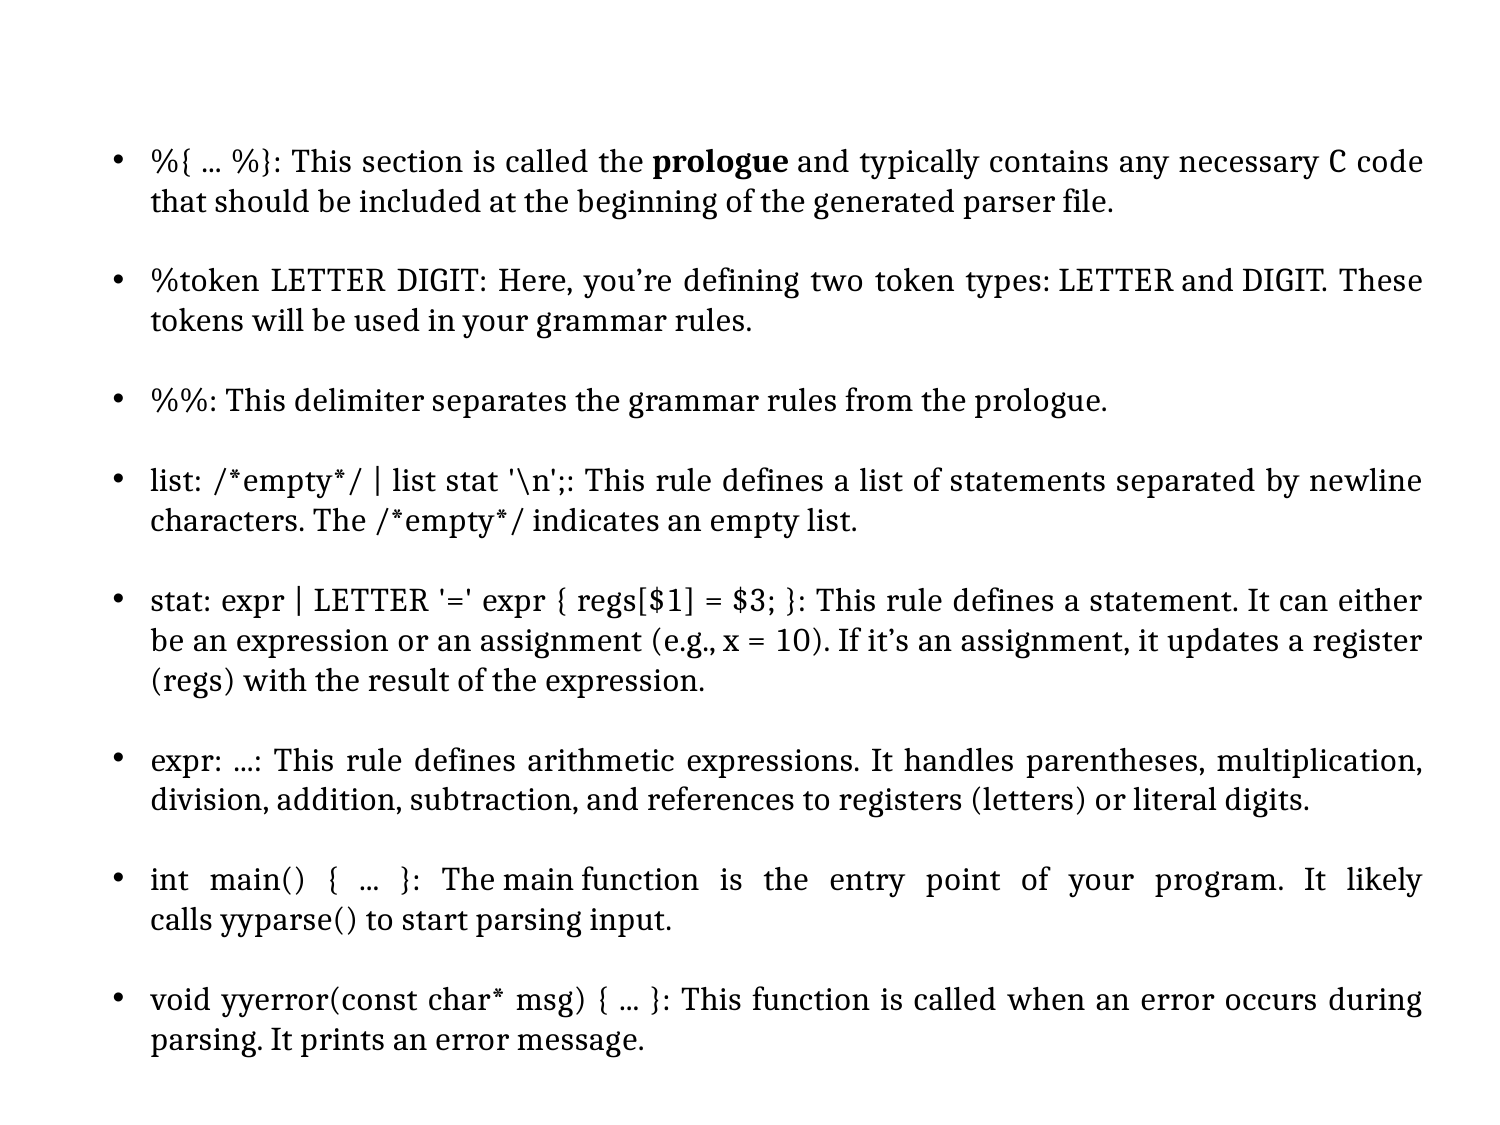

%{ ... %}: This section is called the prologue and typically contains any necessary C code that should be included at the beginning of the generated parser file.

%token LETTER DIGIT: Here, you’re defining two token types: LETTER and DIGIT. These tokens will be used in your grammar rules.

%%: This delimiter separates the grammar rules from the prologue.

list: /*empty*/ | list stat '\n';: This rule defines a list of statements separated by newline characters. The /*empty*/ indicates an empty list.

stat: expr | LETTER '=' expr { regs[$1] = $3; }: This rule defines a statement. It can either be an expression or an assignment (e.g., x = 10). If it’s an assignment, it updates a register (regs) with the result of the expression.

expr: ...: This rule defines arithmetic expressions. It handles parentheses, multiplication, division, addition, subtraction, and references to registers (letters) or literal digits.

int main() { ... }: The main function is the entry point of your program. It likely calls yyparse() to start parsing input.

void yyerror(const char* msg) { ... }: This function is called when an error occurs during parsing. It prints an error message.